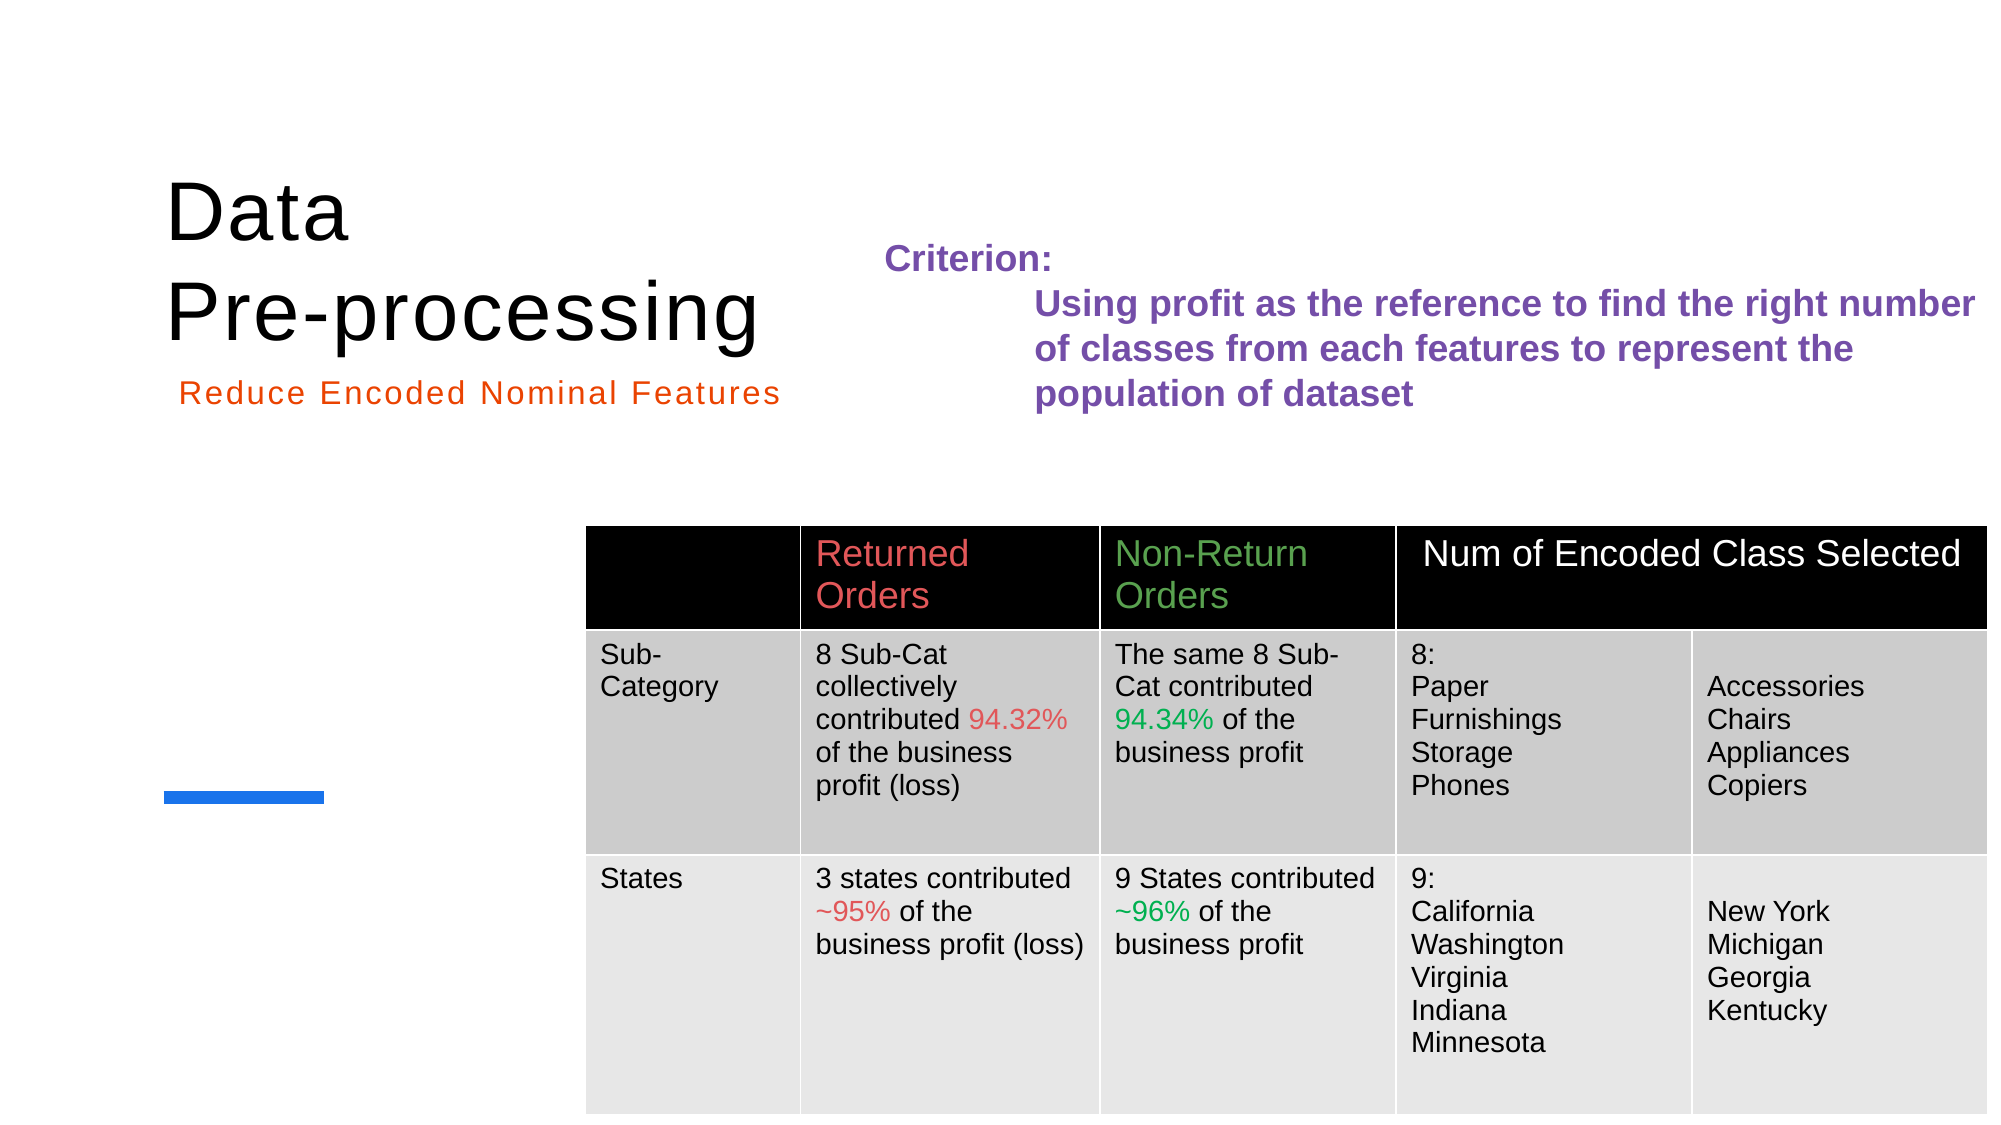

# Data Pre-processing
Criterion:
	Using profit as the reference to find the right number
	of classes from each features to represent the
	population of dataset
Reduce Encoded Nominal Features
|  | Returned Orders | Non-Return Orders | Num of Encoded Class Selected |  |
| --- | --- | --- | --- | --- |
| Sub- Category | 8 Sub-Cat collectively contributed 94.32% of the business profit (loss) | The same 8 Sub-Cat contributed 94.34% of the business profit | 8: Paper Furnishings Storage Phones | Accessories Chairs Appliances Copiers |
| States | 3 states contributed ~95% of the business profit (loss) | 9 States contributed ~96% of the business profit | 9: California Washington Virginia Indiana Minnesota | New York Michigan Georgia Kentucky |